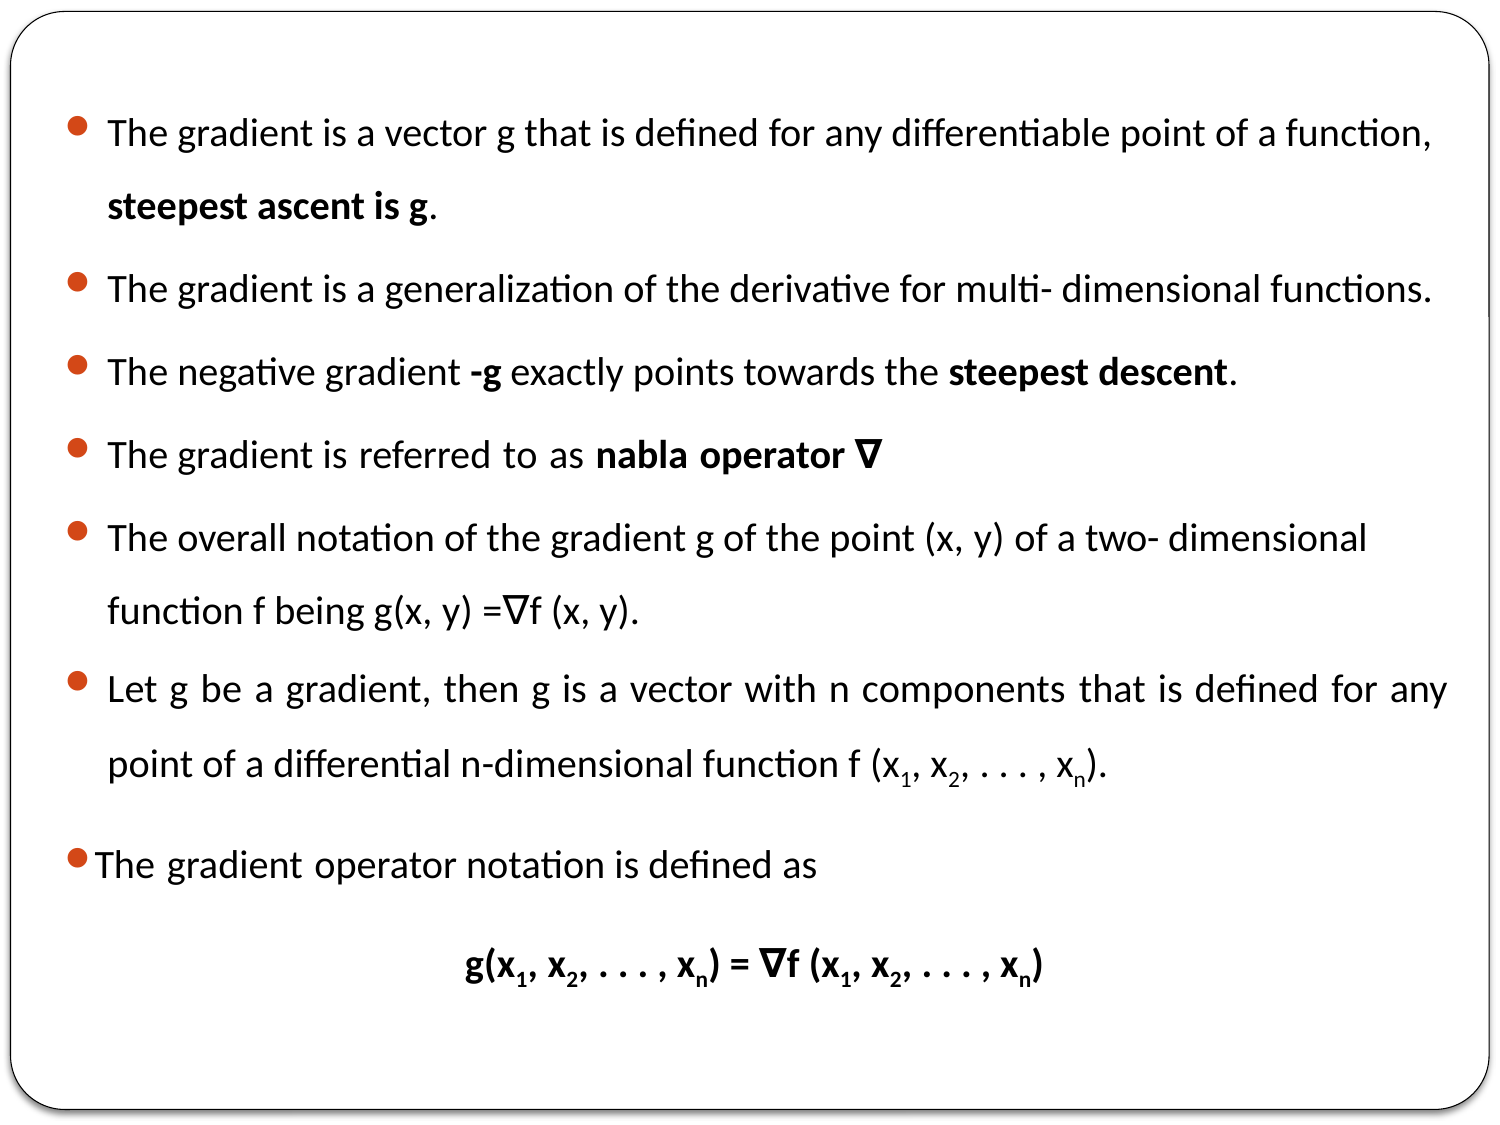

The gradient is a vector g that is defined for any differentiable point of a function, steepest ascent is g.
The gradient is a generalization of the derivative for multi- dimensional functions.
The negative gradient -g exactly points towards the steepest descent.
The gradient is referred to as nabla operator ∇
The overall notation of the gradient g of the point (x, y) of a two- dimensional function f being g(x, y) =∇f (x, y).
Let g be a gradient, then g is a vector with n components that is defined for any point of a differential n-dimensional function f (x1, x2, . . . , xn).
The gradient operator notation is defined as
g(x1, x2, . . . , xn) = ∇f (x1, x2, . . . , xn)